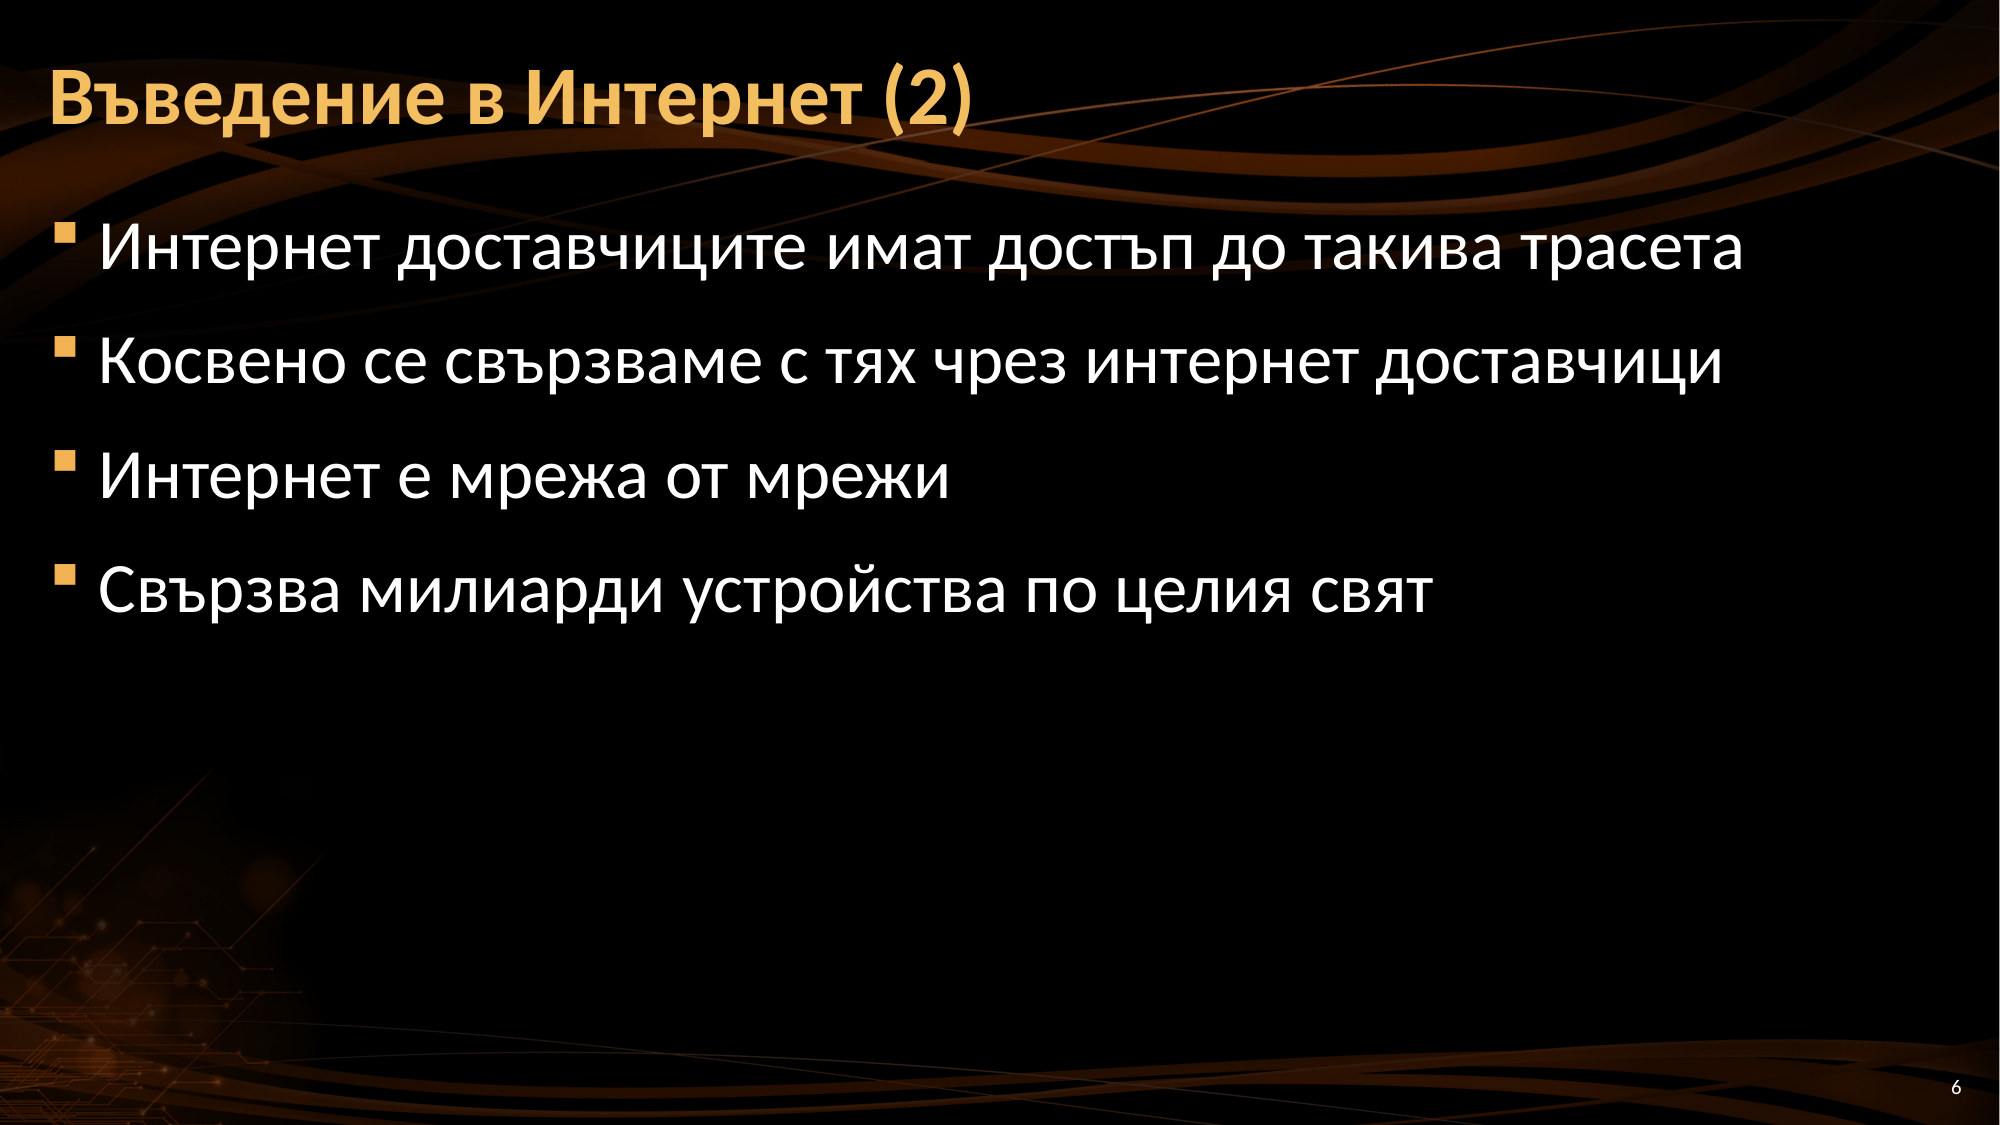

# Въведение в Интернет (2)
Интернет доставчиците имат достъп до такива трасета
Косвено се свързваме с тях чрез интернет доставчици
Интернет е мрежа от мрежи
Свързва милиарди устройства по целия свят
6